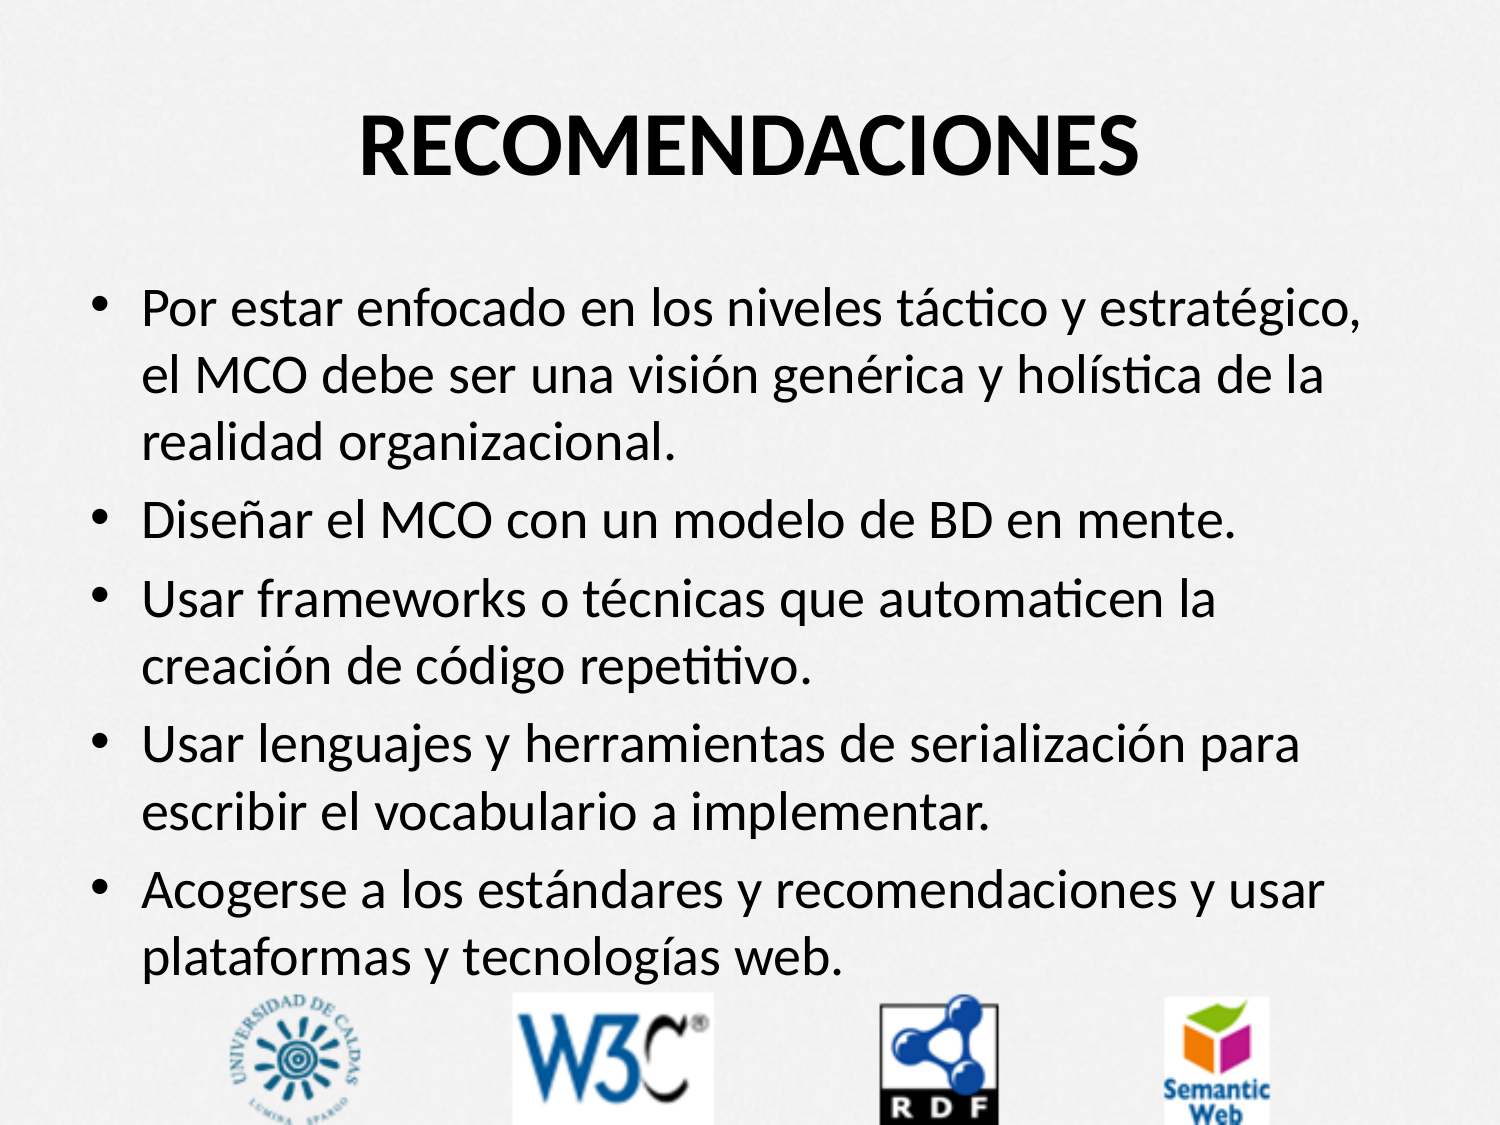

# RECOMENDACIONES
Por estar enfocado en los niveles táctico y estratégico, el MCO debe ser una visión genérica y holística de la realidad organizacional.
Diseñar el MCO con un modelo de BD en mente.
Usar frameworks o técnicas que automaticen la creación de código repetitivo.
Usar lenguajes y herramientas de serialización para escribir el vocabulario a implementar.
Acogerse a los estándares y recomendaciones y usar plataformas y tecnologías web.